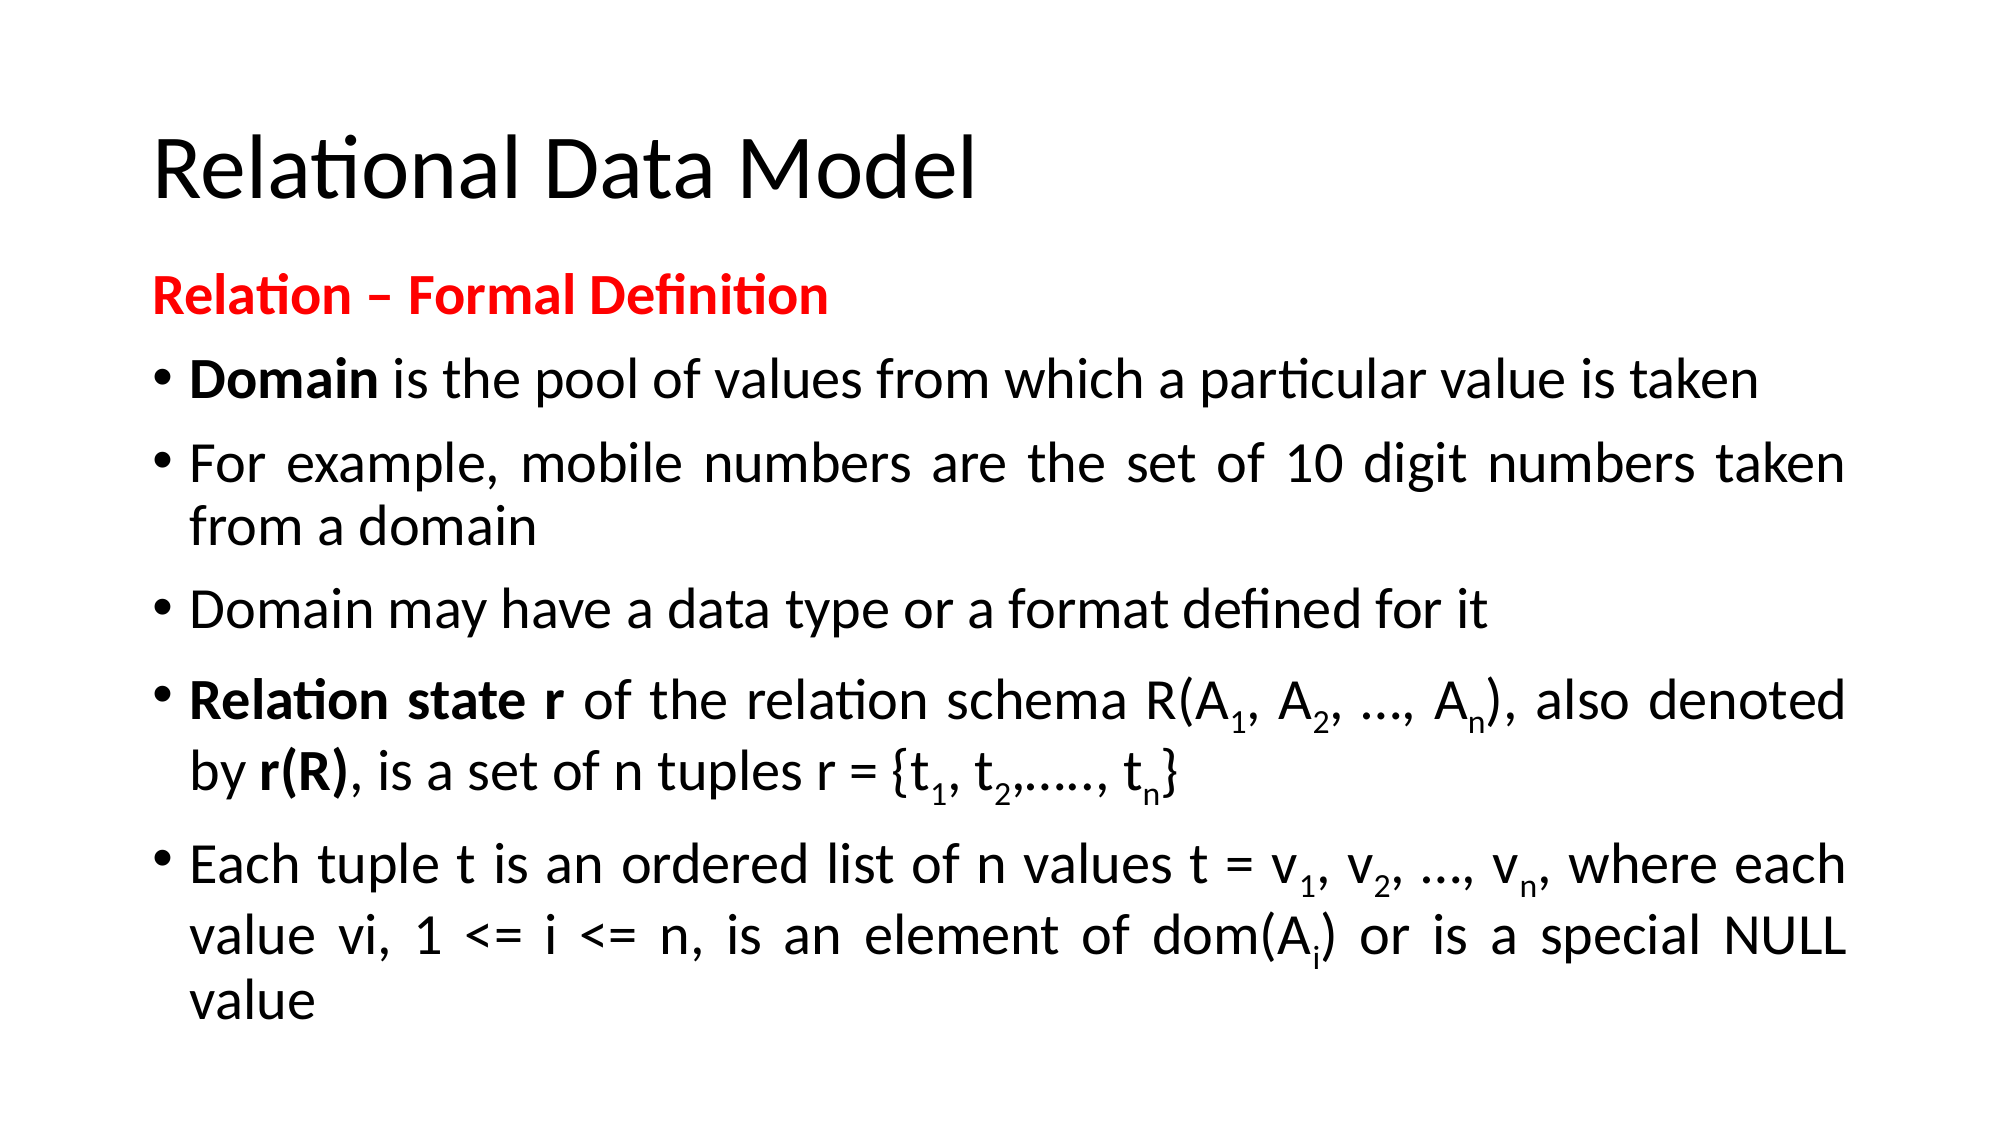

# Relational Data Model
Relation – Formal Definition
Domain is the pool of values from which a particular value is taken
For example, mobile numbers are the set of 10 digit numbers taken from a domain
Domain may have a data type or a format defined for it
Relation state r of the relation schema R(A1, A2, …, An), also denoted by r(R), is a set of n tuples r = {t1, t2,….., tn}
Each tuple t is an ordered list of n values t = v1, v2, …, vn, where each value vi, 1 <= i <= n, is an element of dom(Ai) or is a special NULL value